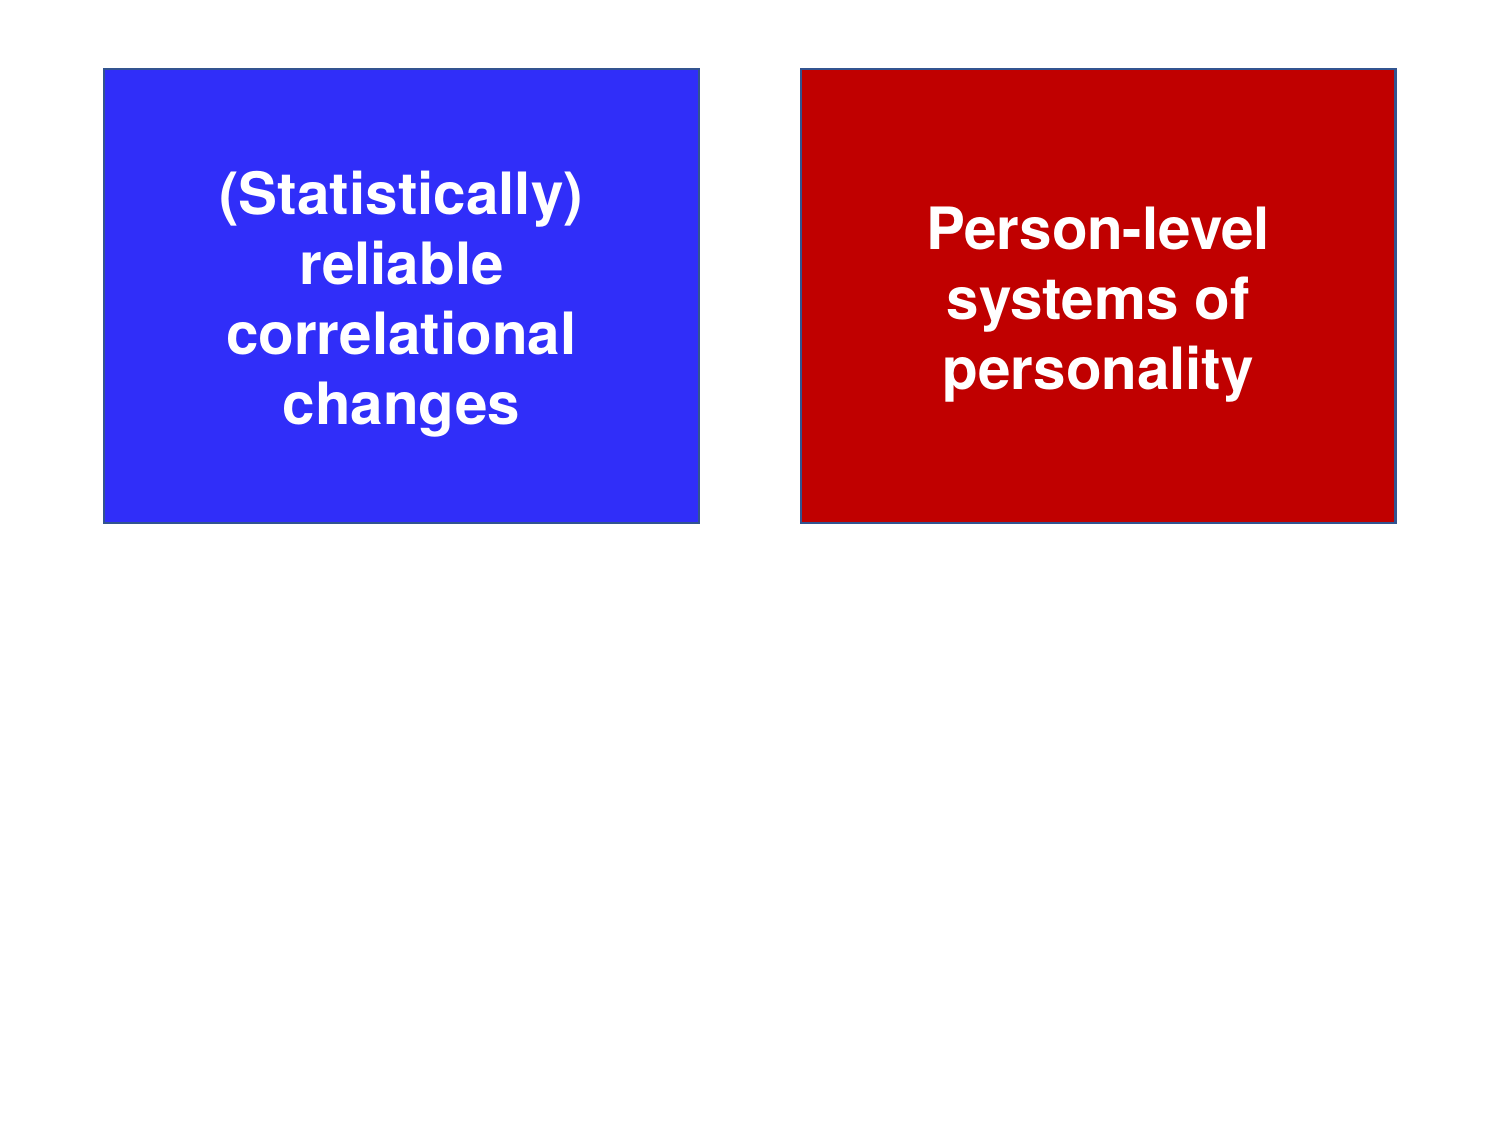

(Statistically) reliable correlational changes
Person-level systems of personality